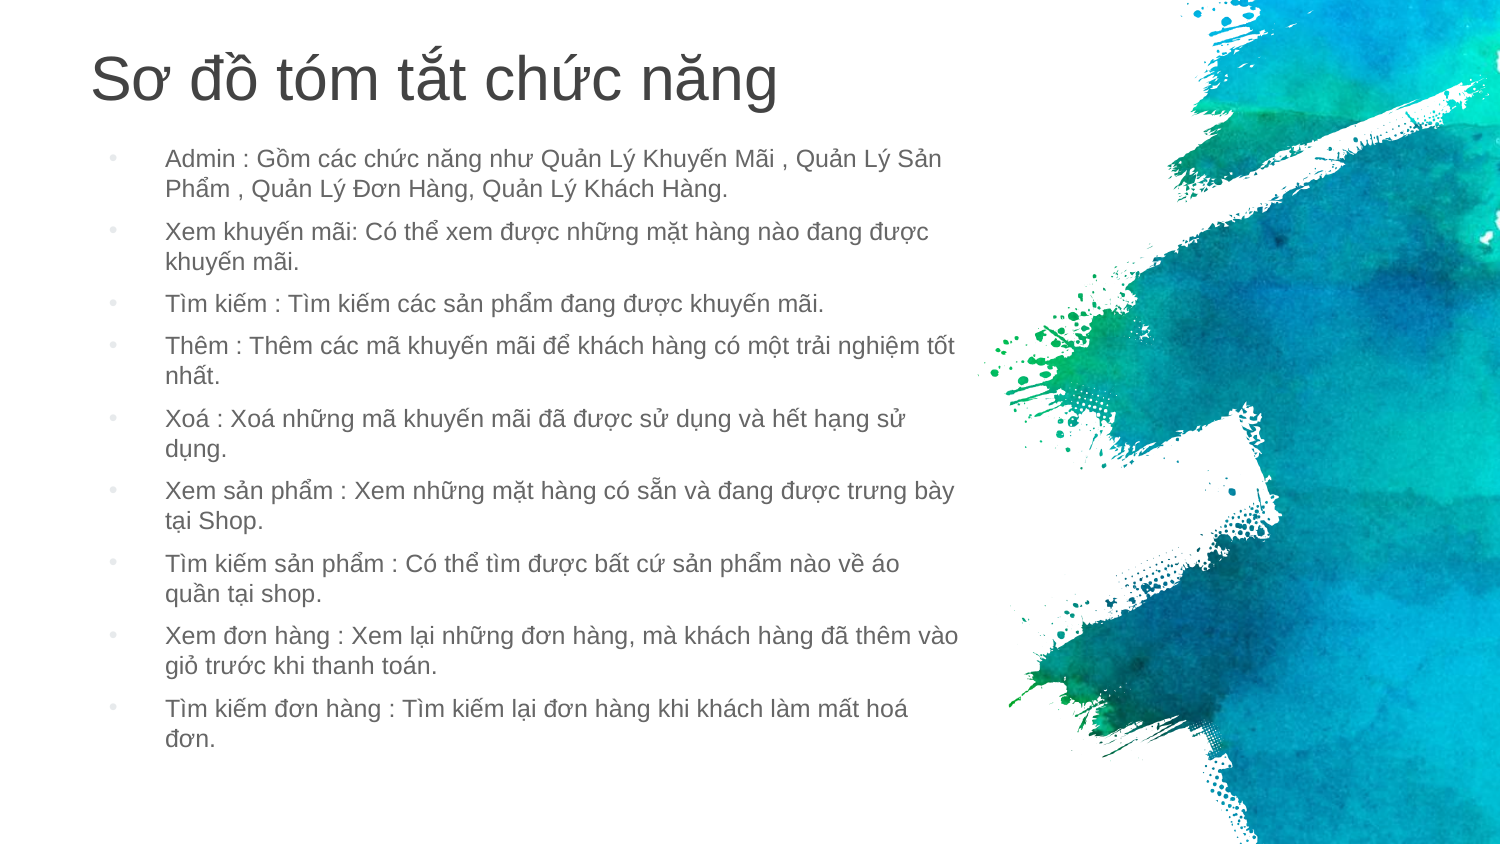

# Sơ đồ tóm tắt chức năng
Admin : Gồm các chức năng như Quản Lý Khuyến Mãi , Quản Lý Sản Phẩm , Quản Lý Đơn Hàng, Quản Lý Khách Hàng.
Xem khuyến mãi: Có thể xem được những mặt hàng nào đang được khuyến mãi.
Tìm kiếm : Tìm kiếm các sản phẩm đang được khuyến mãi.
Thêm : Thêm các mã khuyến mãi để khách hàng có một trải nghiệm tốt nhất.
Xoá : Xoá những mã khuyến mãi đã được sử dụng và hết hạng sử dụng.
Xem sản phẩm : Xem những mặt hàng có sẵn và đang được trưng bày tại Shop.
Tìm kiếm sản phẩm : Có thể tìm được bất cứ sản phẩm nào về áo quần tại shop.
Xem đơn hàng : Xem lại những đơn hàng, mà khách hàng đã thêm vào giỏ trước khi thanh toán.
Tìm kiếm đơn hàng : Tìm kiếm lại đơn hàng khi khách làm mất hoá đơn.